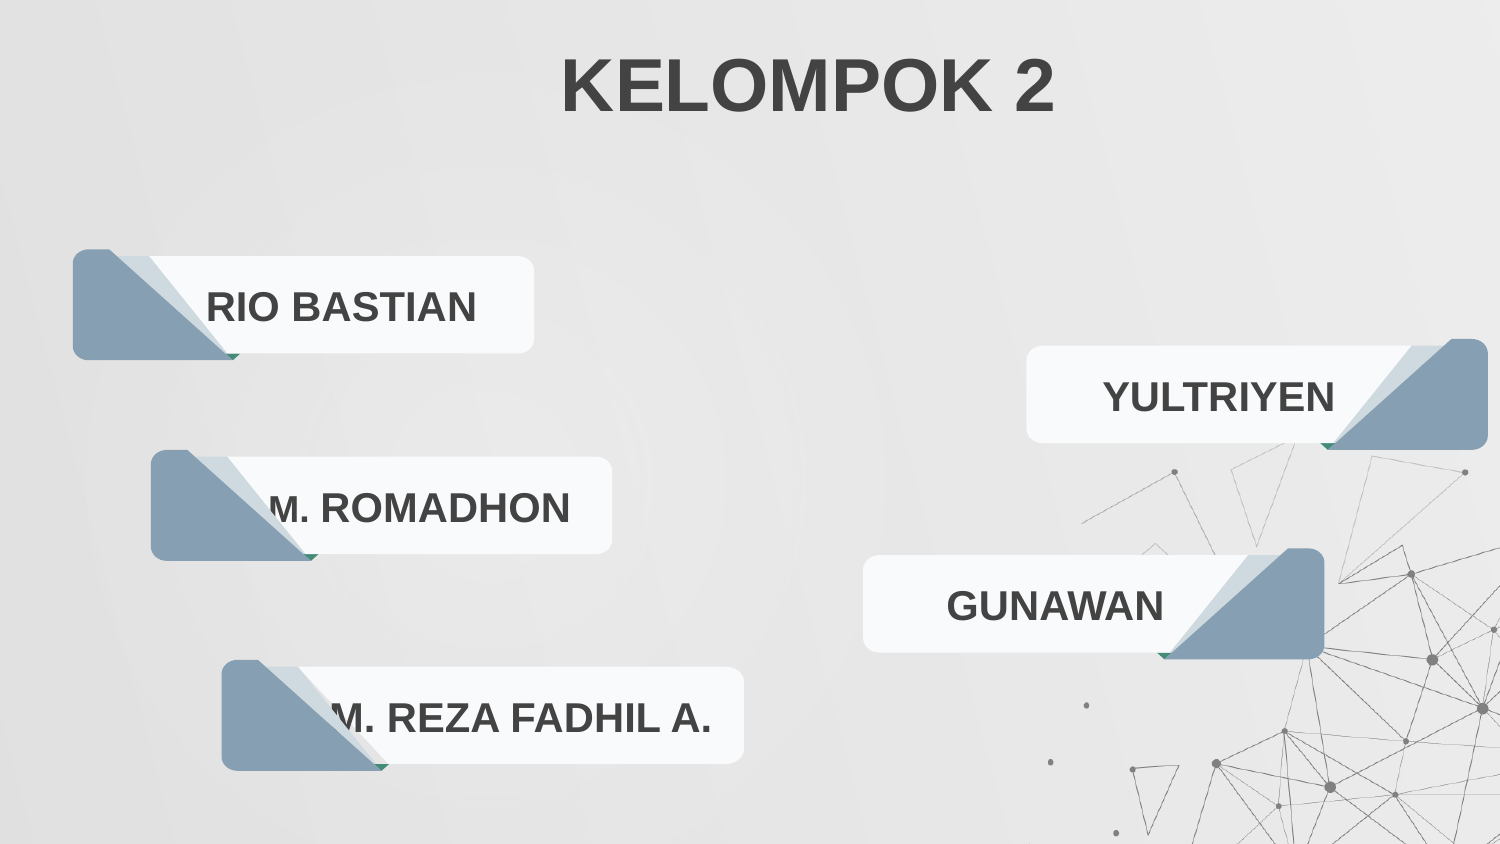

# KELOMPOK 2

RIO BASTIAN

YULTRIYEN

M. ROMADHON

GUNAWAN

M. REZA FADHIL A.